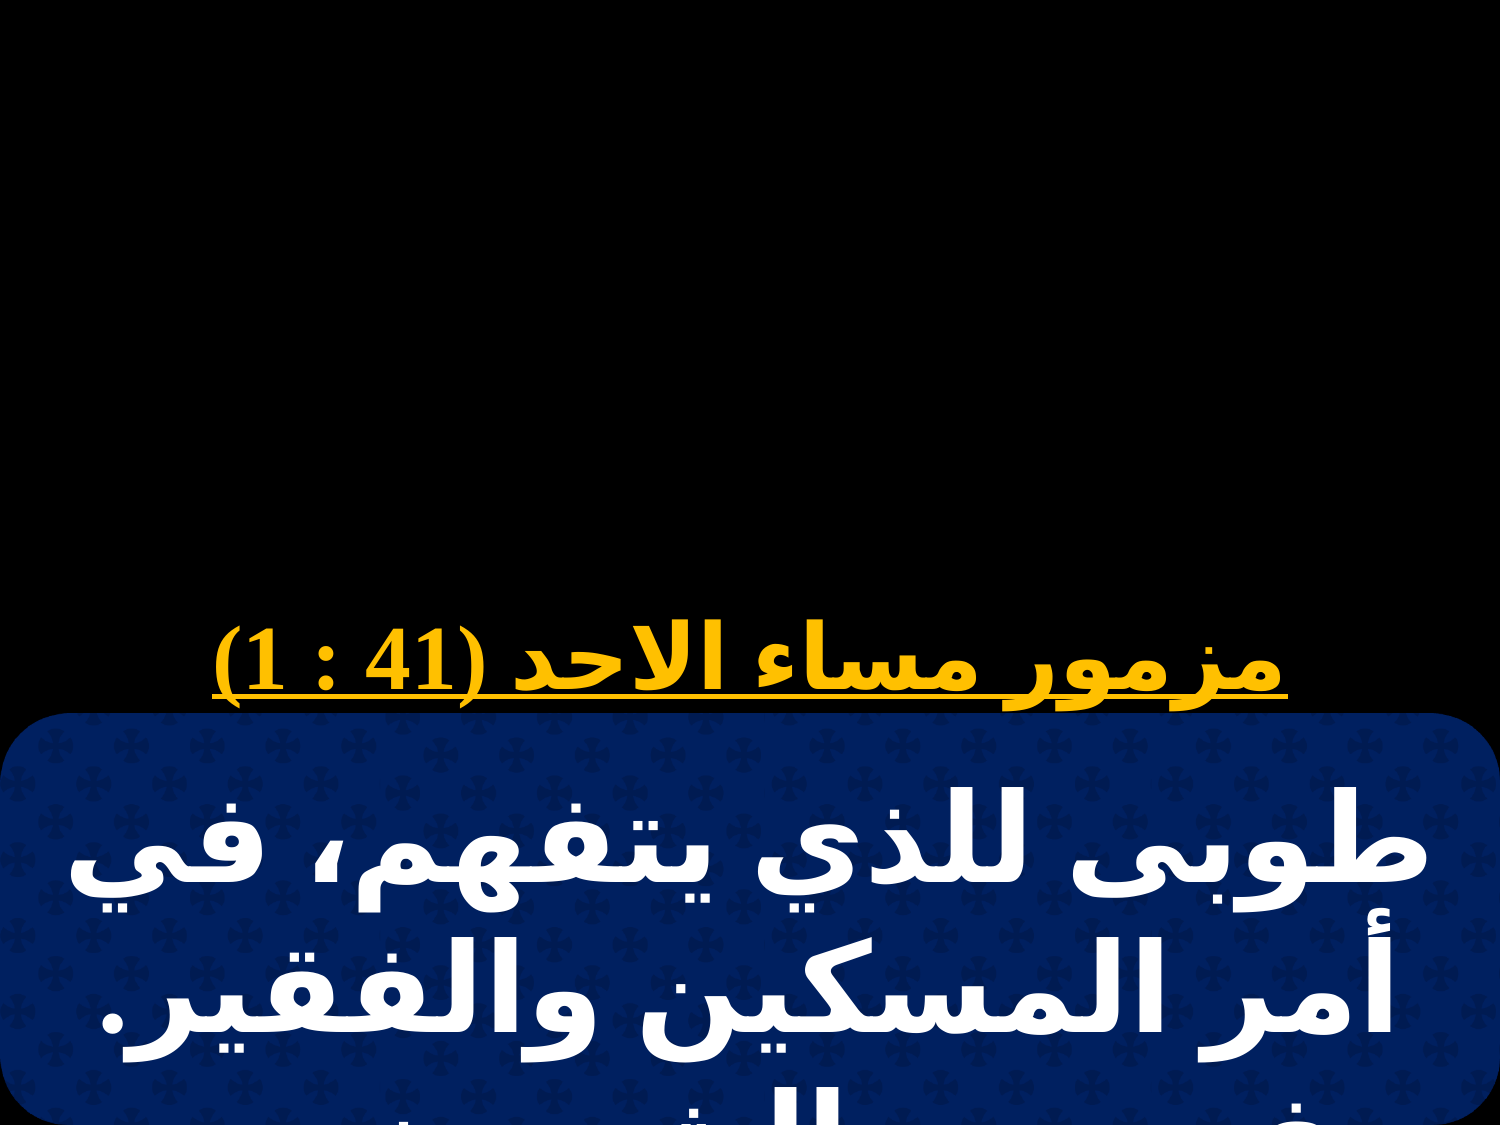

# مساء الاحد السادس
مزمور مساء الاحد (41 : 1)
طوبى للذي يتفهم، في أمر المسكين والفقير. في يوم الشر، ينجيه الرب.